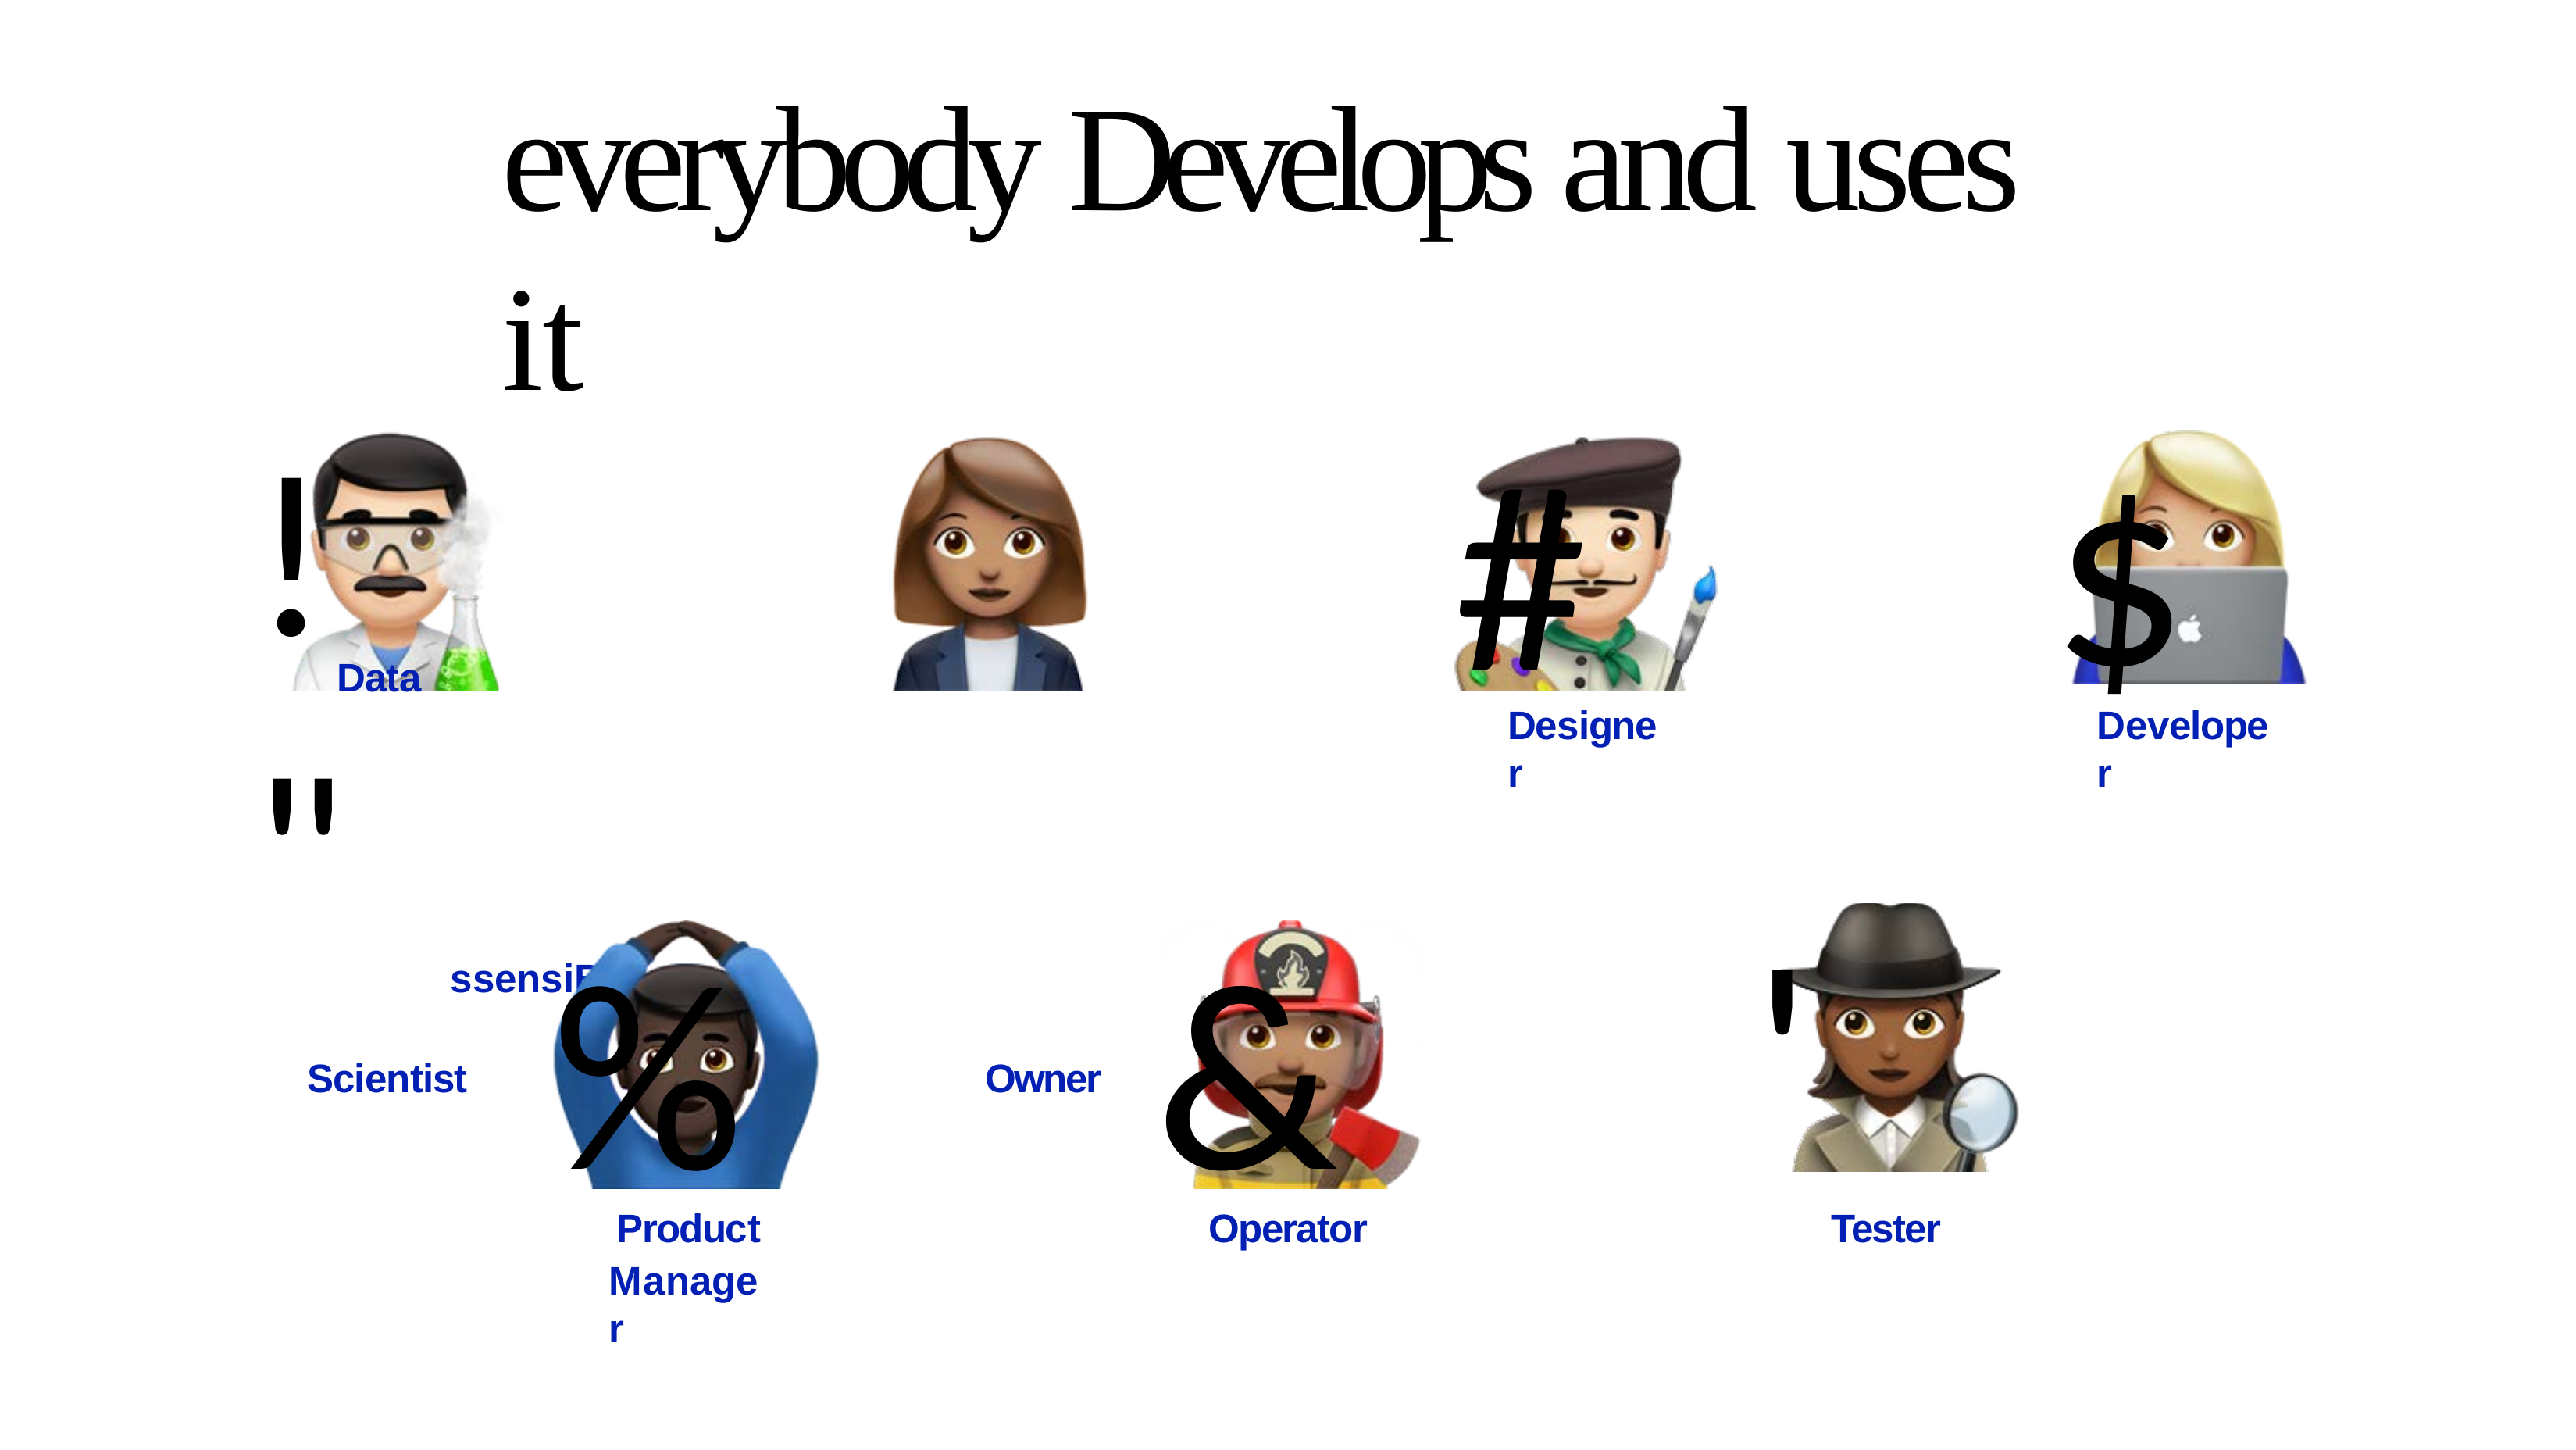

# everybody Develops and uses it
$
#

!Data	"ssensiBu
Scientist	Owner
Designer
Developer
'
%	&

Product
Operator
Tester
Manager